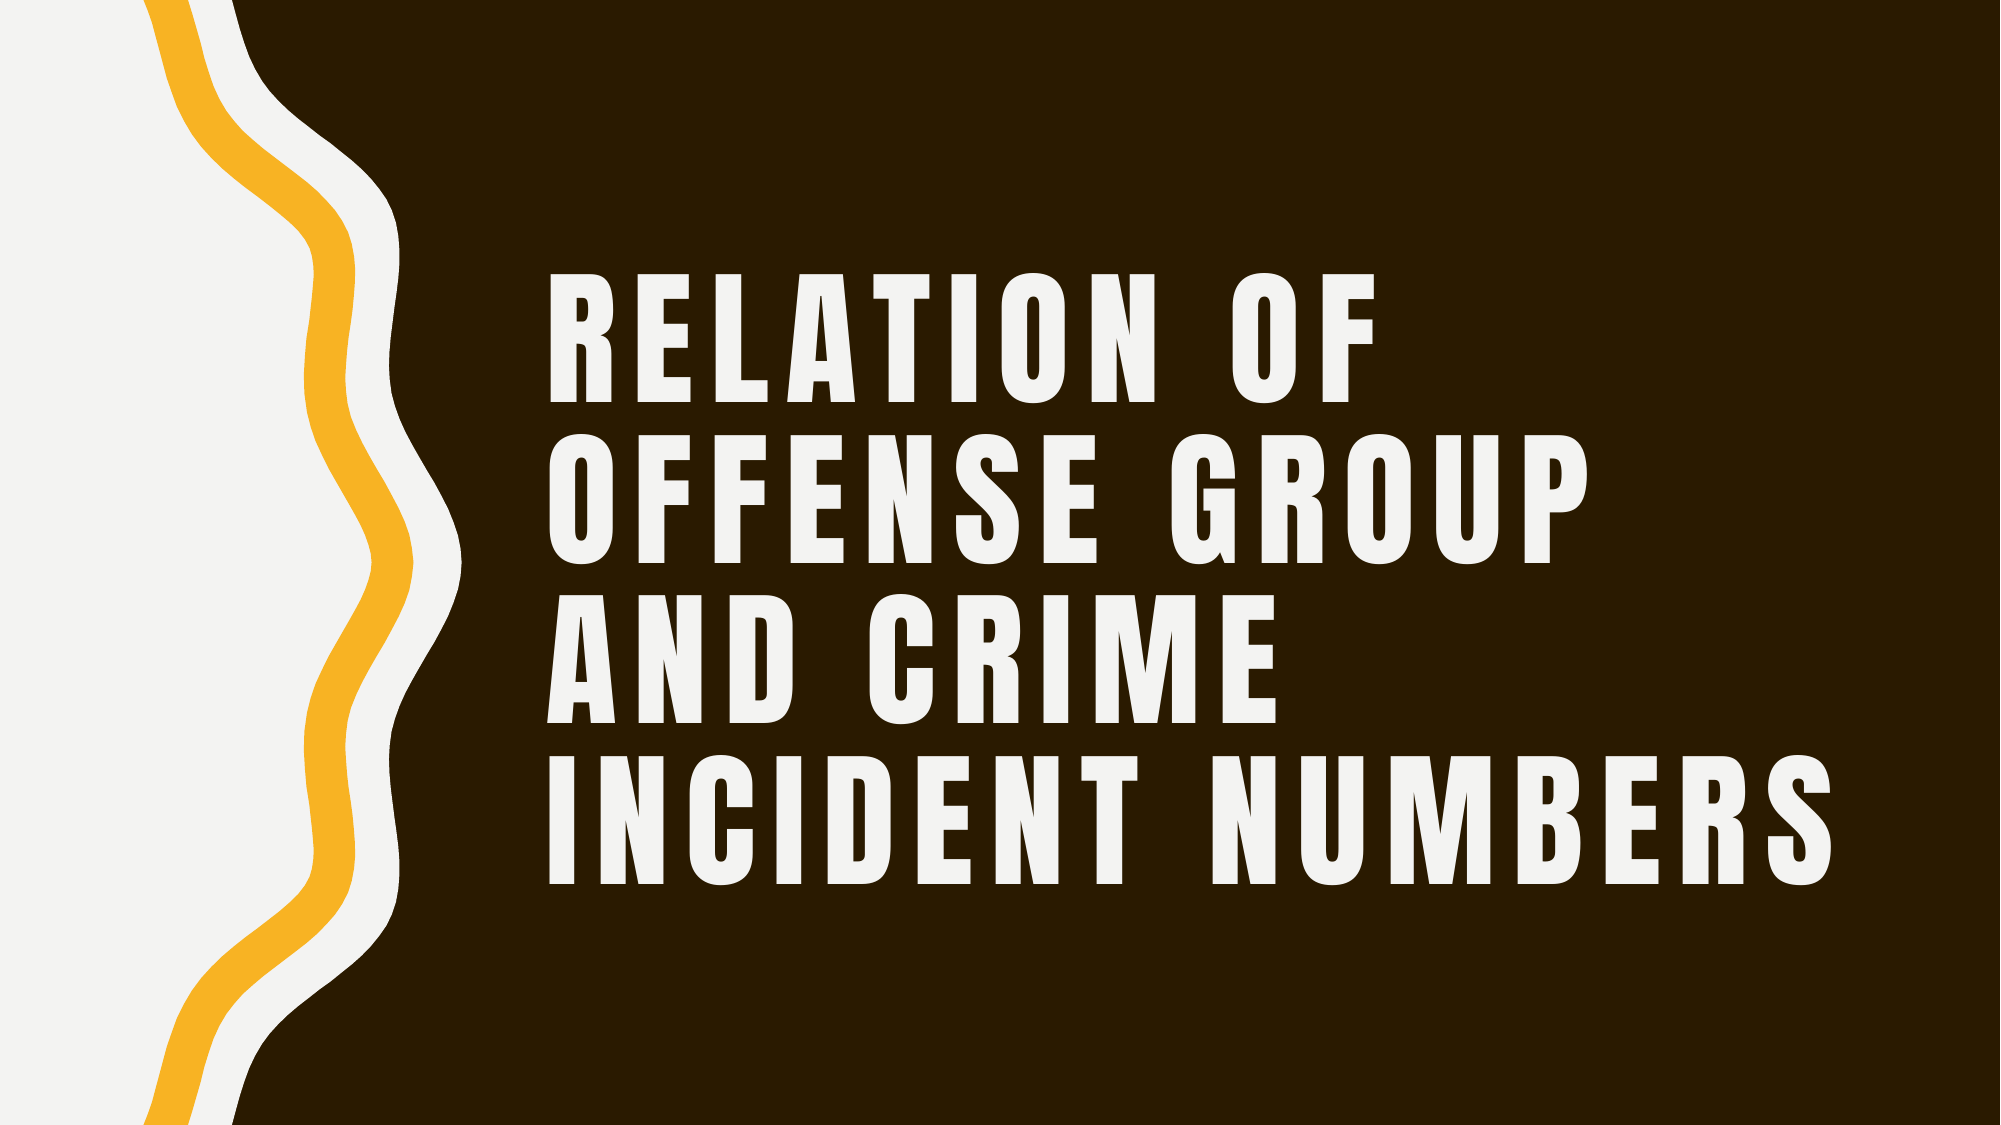

# Relation of offense group and crime incident numbers